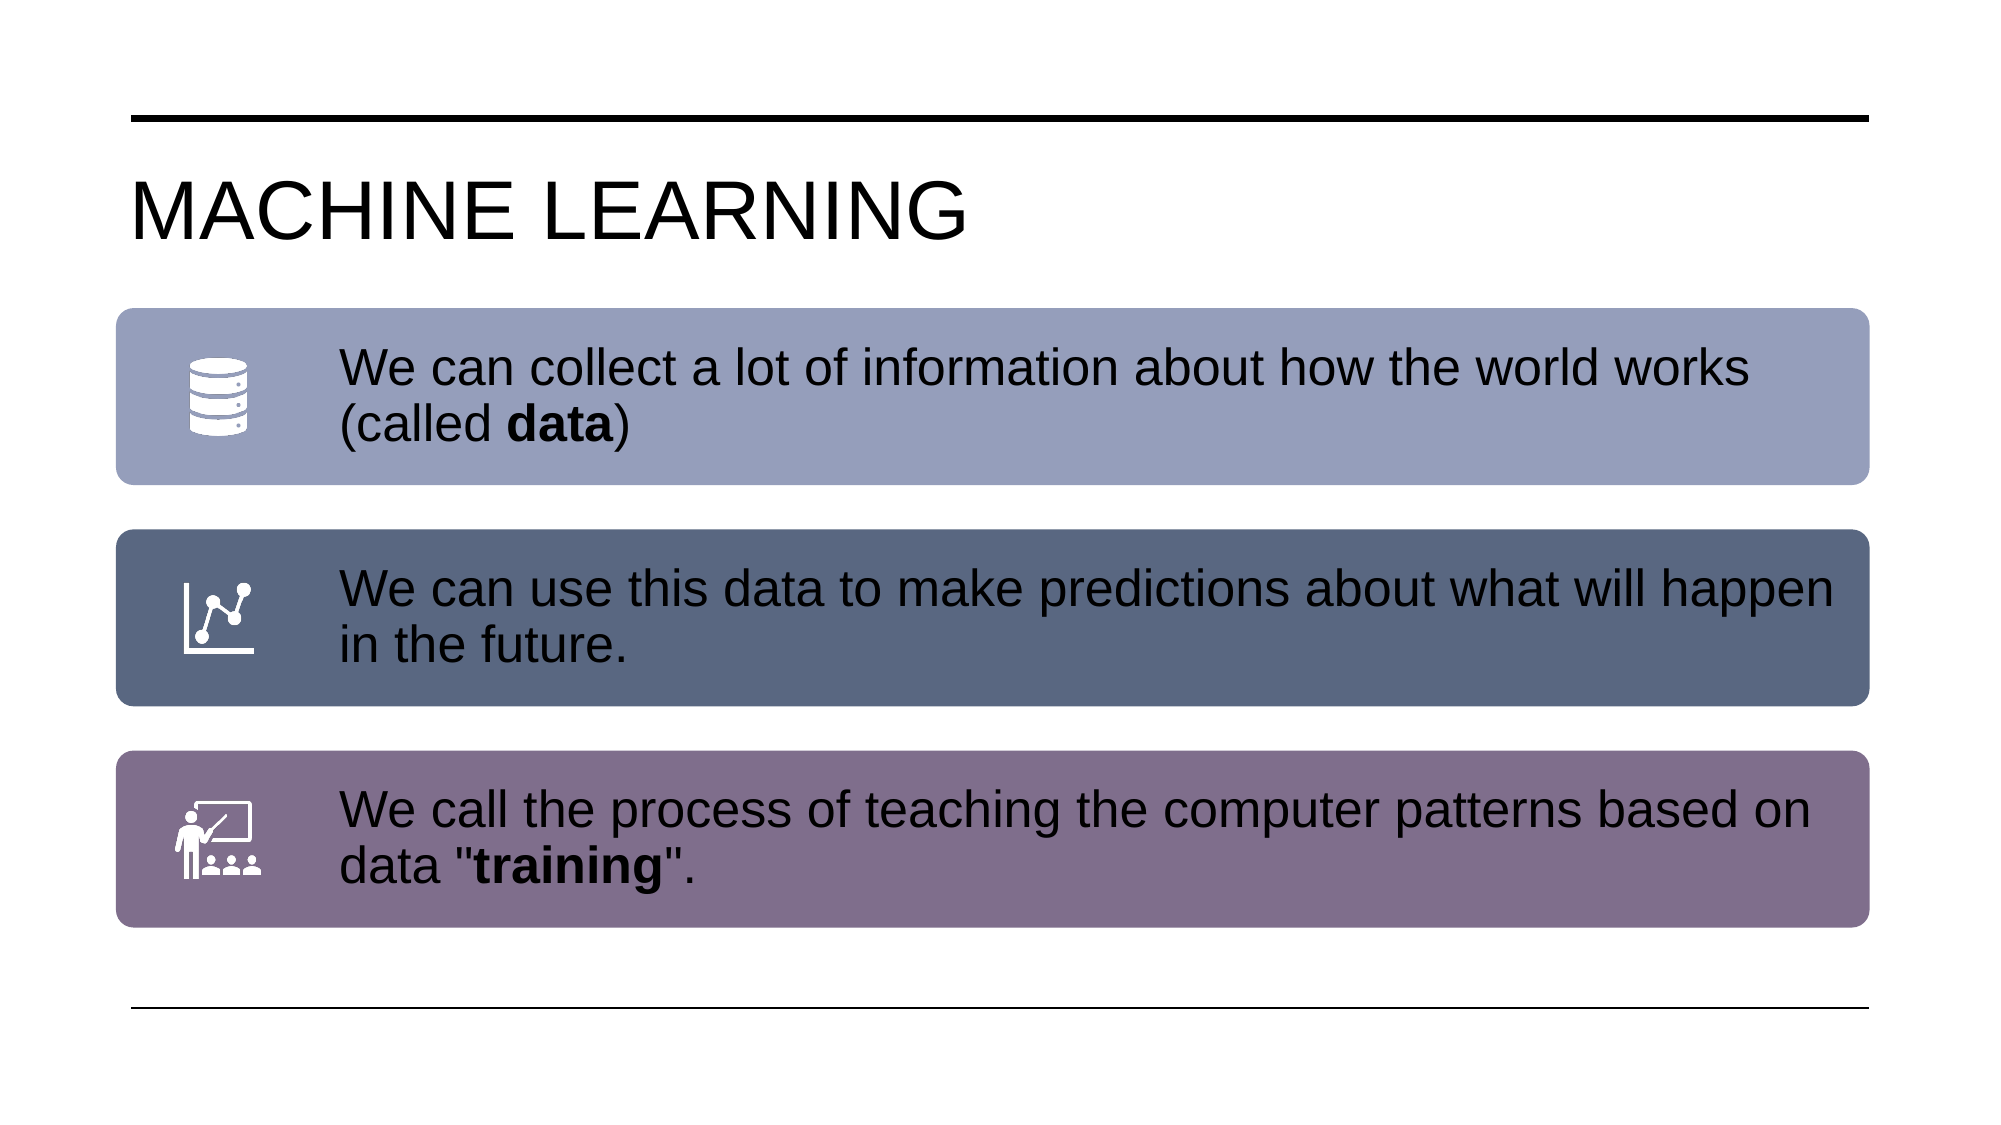

# Machine learning
We can collect a lot of information about how the world works (called data)
We can use this data to make predictions about what will happen in the future.
We call the process of teaching the computer patterns based on data "training".